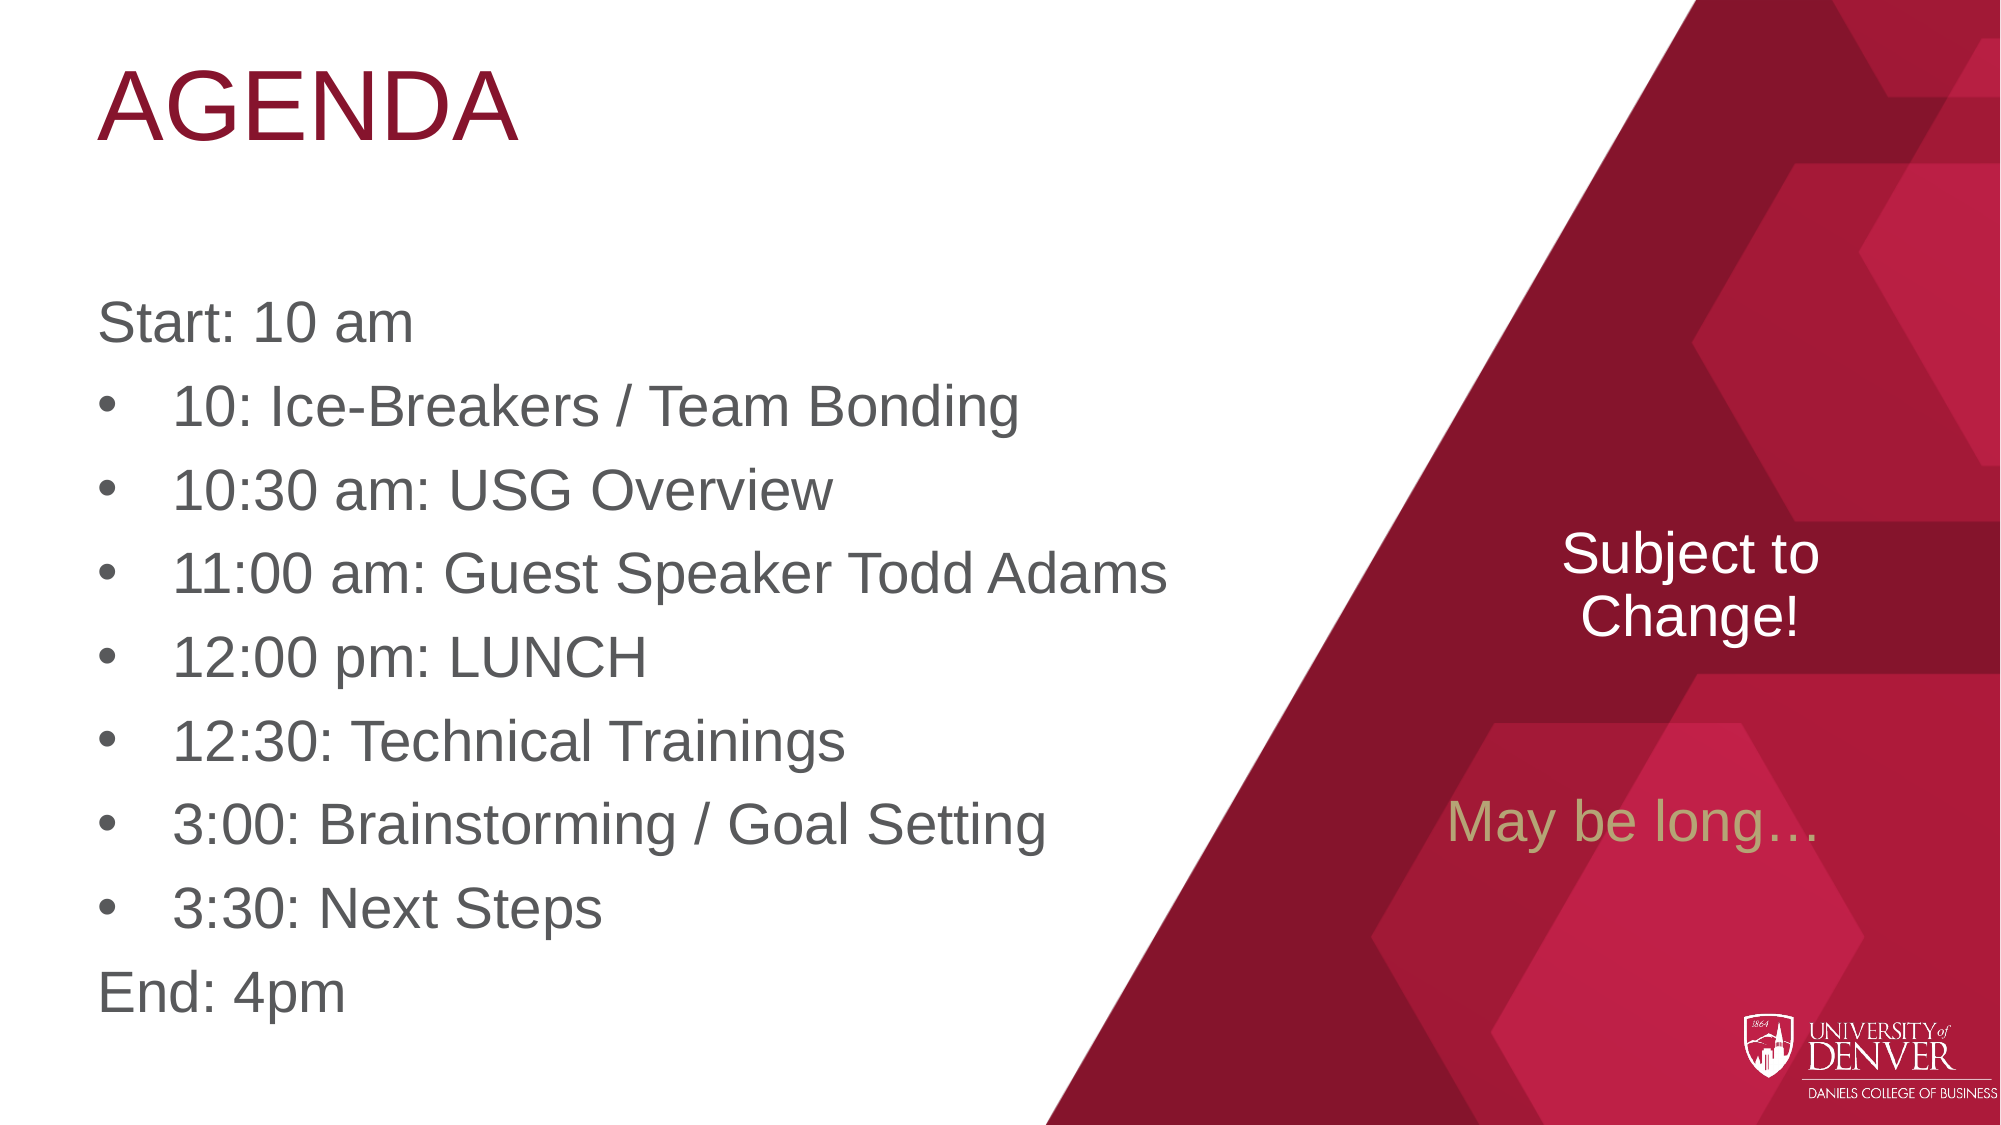

# AGENDA

Start: 10 am
10: Ice-Breakers / Team Bonding
10:30 am: USG Overview
11:00 am: Guest Speaker Todd Adams
12:00 pm: LUNCH
12:30: Technical Trainings
3:00: Brainstorming / Goal Setting
3:30: Next Steps
End: 4pm
Subject to Change!
May be long…